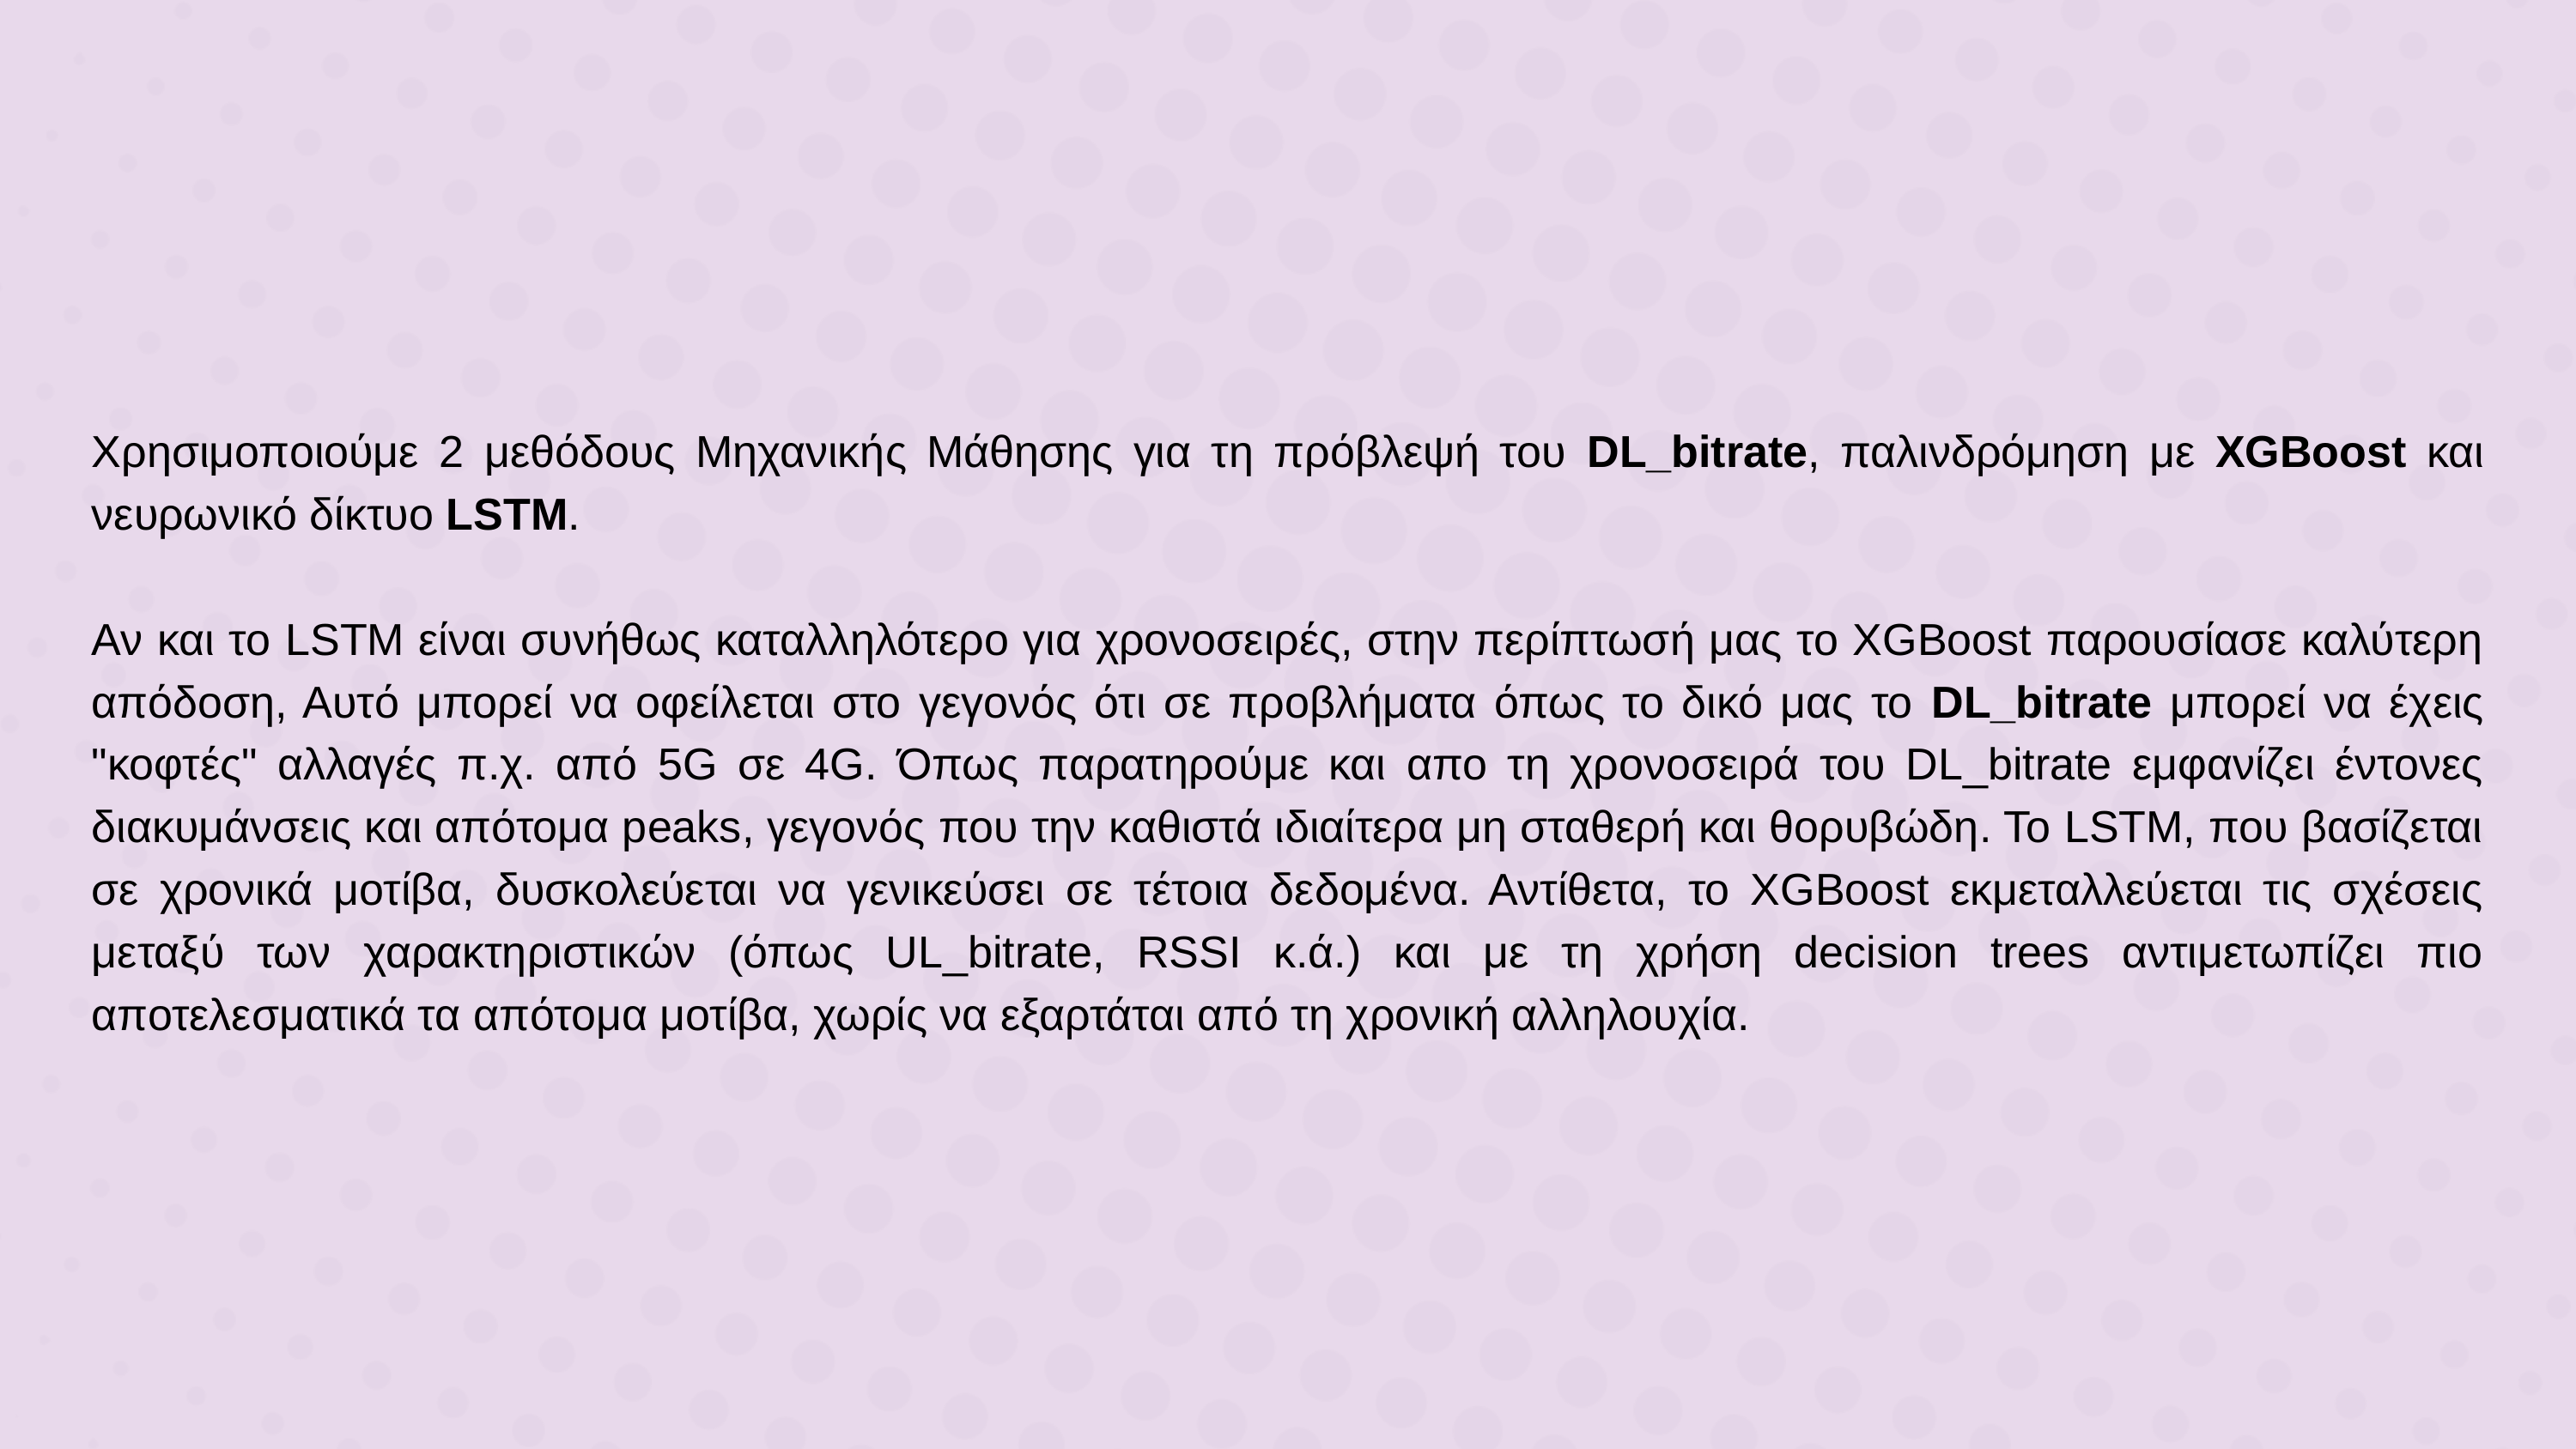

Χρησιμοποιούμε 2 μεθόδους Μηχανικής Μάθησης για τη πρόβλεψή του DL_bitrate, παλινδρόμηση με XGBoost και νευρωνικό δίκτυο LSTM.

Αν και το LSTM είναι συνήθως καταλληλότερο για χρονοσειρές, στην περίπτωσή μας το XGBoost παρουσίασε καλύτερη απόδοση, Αυτό μπορεί να οφείλεται στο γεγονός ότι σε προβλήματα όπως το δικό μας το DL_bitrate μπορεί να έχεις "κοφτές" αλλαγές π.χ. από 5G σε 4G. Όπως παρατηρούμε και απο τη χρονοσειρά του DL_bitrate εμφανίζει έντονες διακυμάνσεις και απότομα peaks, γεγονός που την καθιστά ιδιαίτερα μη σταθερή και θορυβώδη. Το LSTM, που βασίζεται σε χρονικά μοτίβα, δυσκολεύεται να γενικεύσει σε τέτοια δεδομένα. Αντίθετα, το XGBoost εκμεταλλεύεται τις σχέσεις μεταξύ των χαρακτηριστικών (όπως UL_bitrate, RSSI κ.ά.) και με τη χρήση decision trees αντιμετωπίζει πιο αποτελεσματικά τα απότομα μοτίβα, χωρίς να εξαρτάται από τη χρονική αλληλουχία.